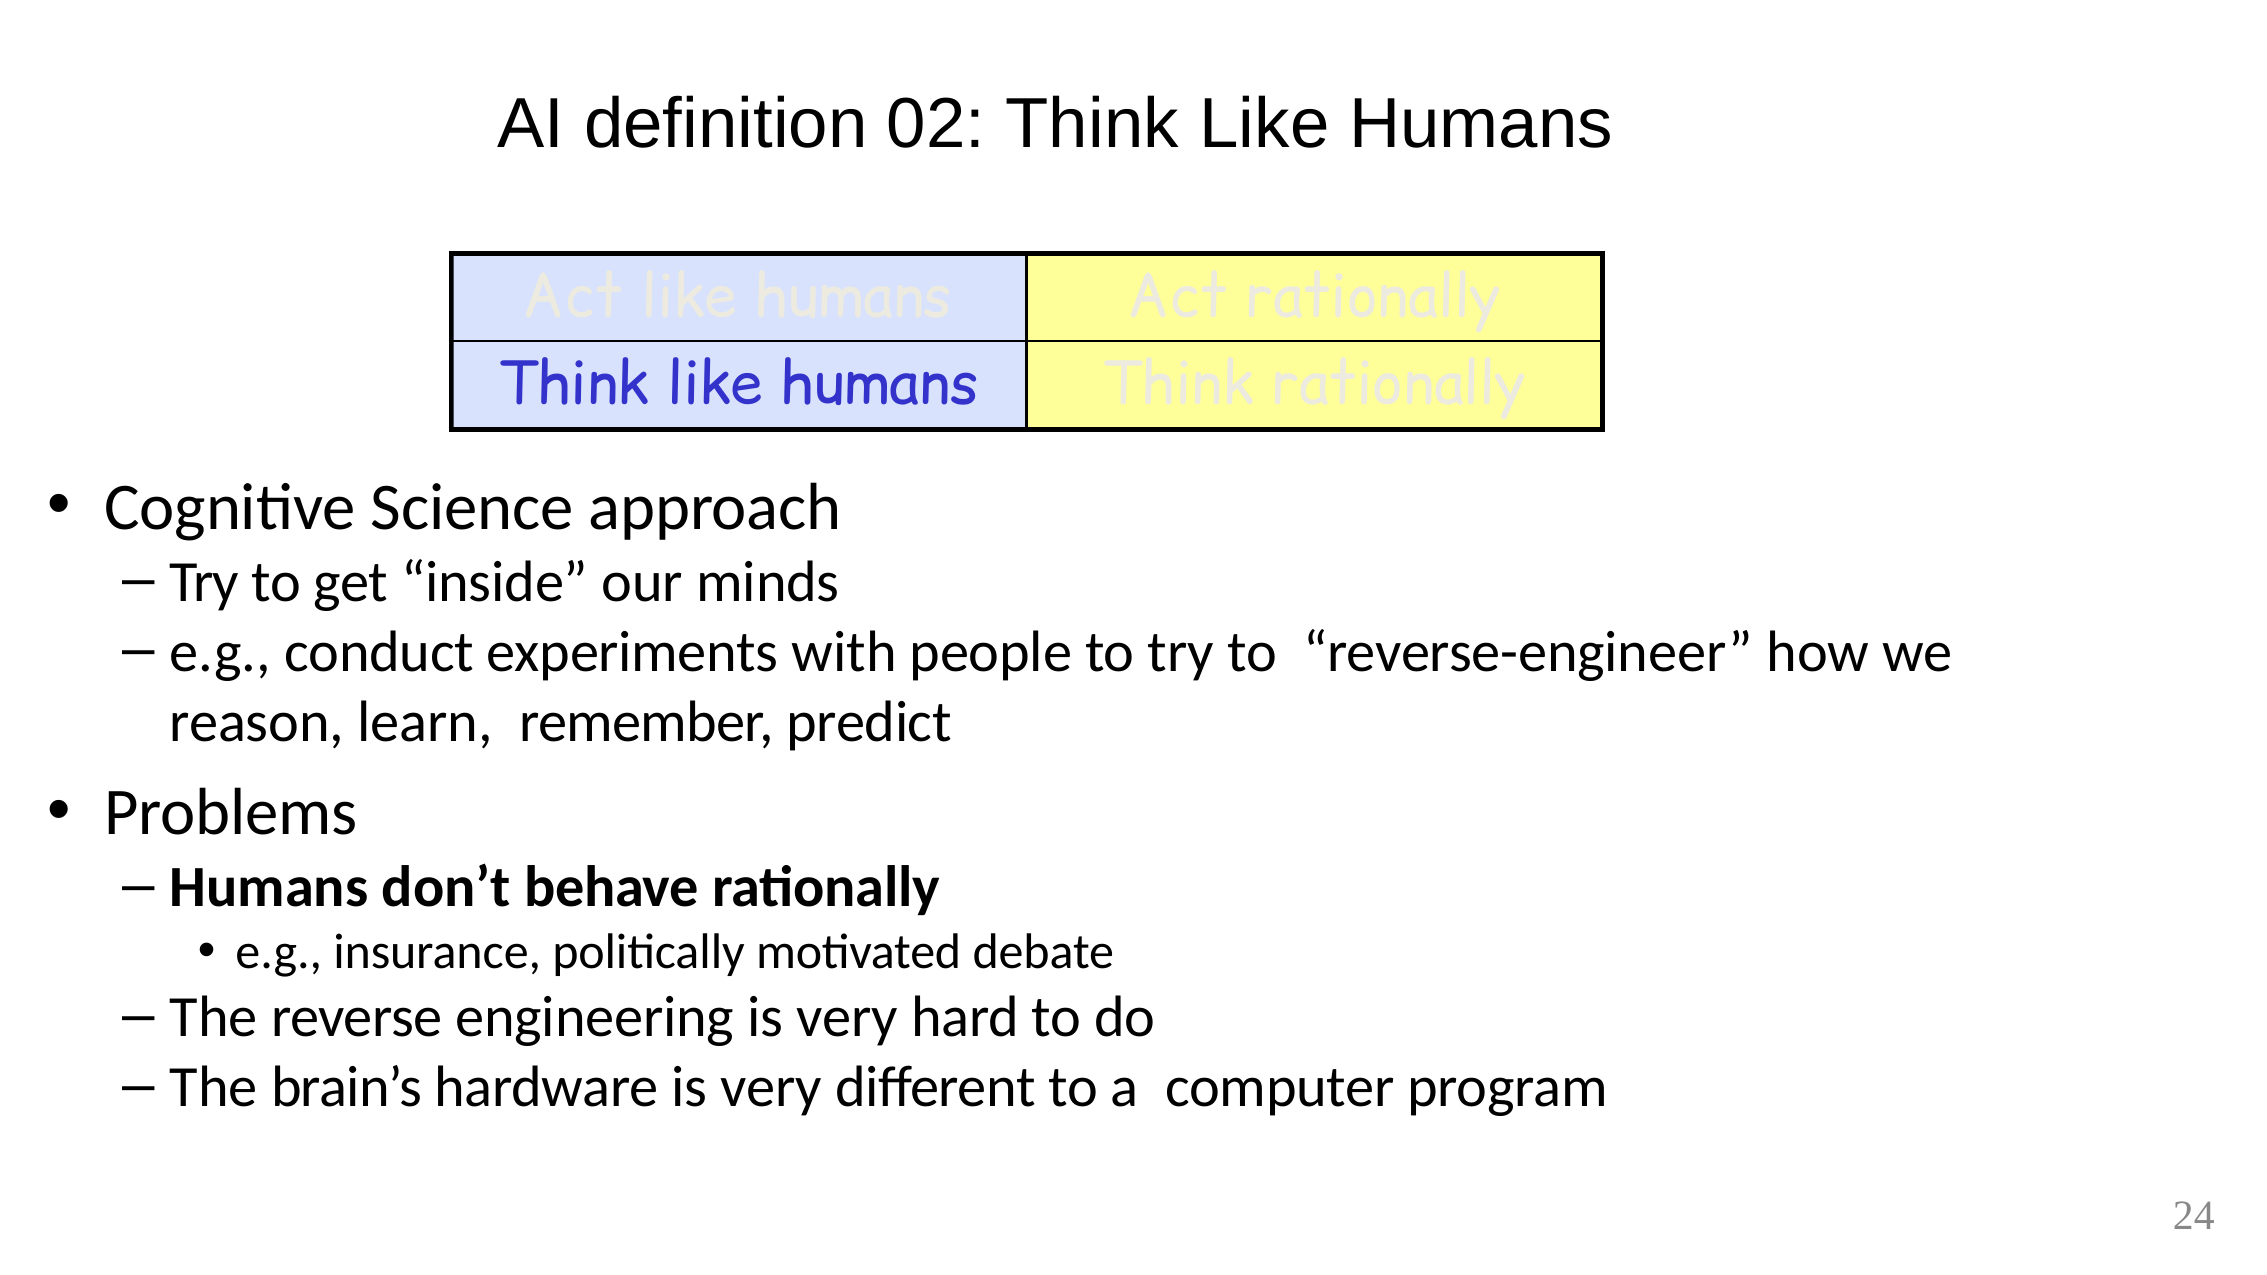

AI definition 02: Think Like Humans
# Act like humans  Think like humans
Act rationally  Think rationally

Cognitive Science approach
Try to get “inside” our minds
e.g., conduct experiments with people to try to  “reverse-engineer” how we reason, learn,  remember, predict
Problems
Humans don’t behave rationally
e.g., insurance, politically motivated debate
The reverse engineering is very hard to do
The brain’s hardware is very different to a  computer program
24